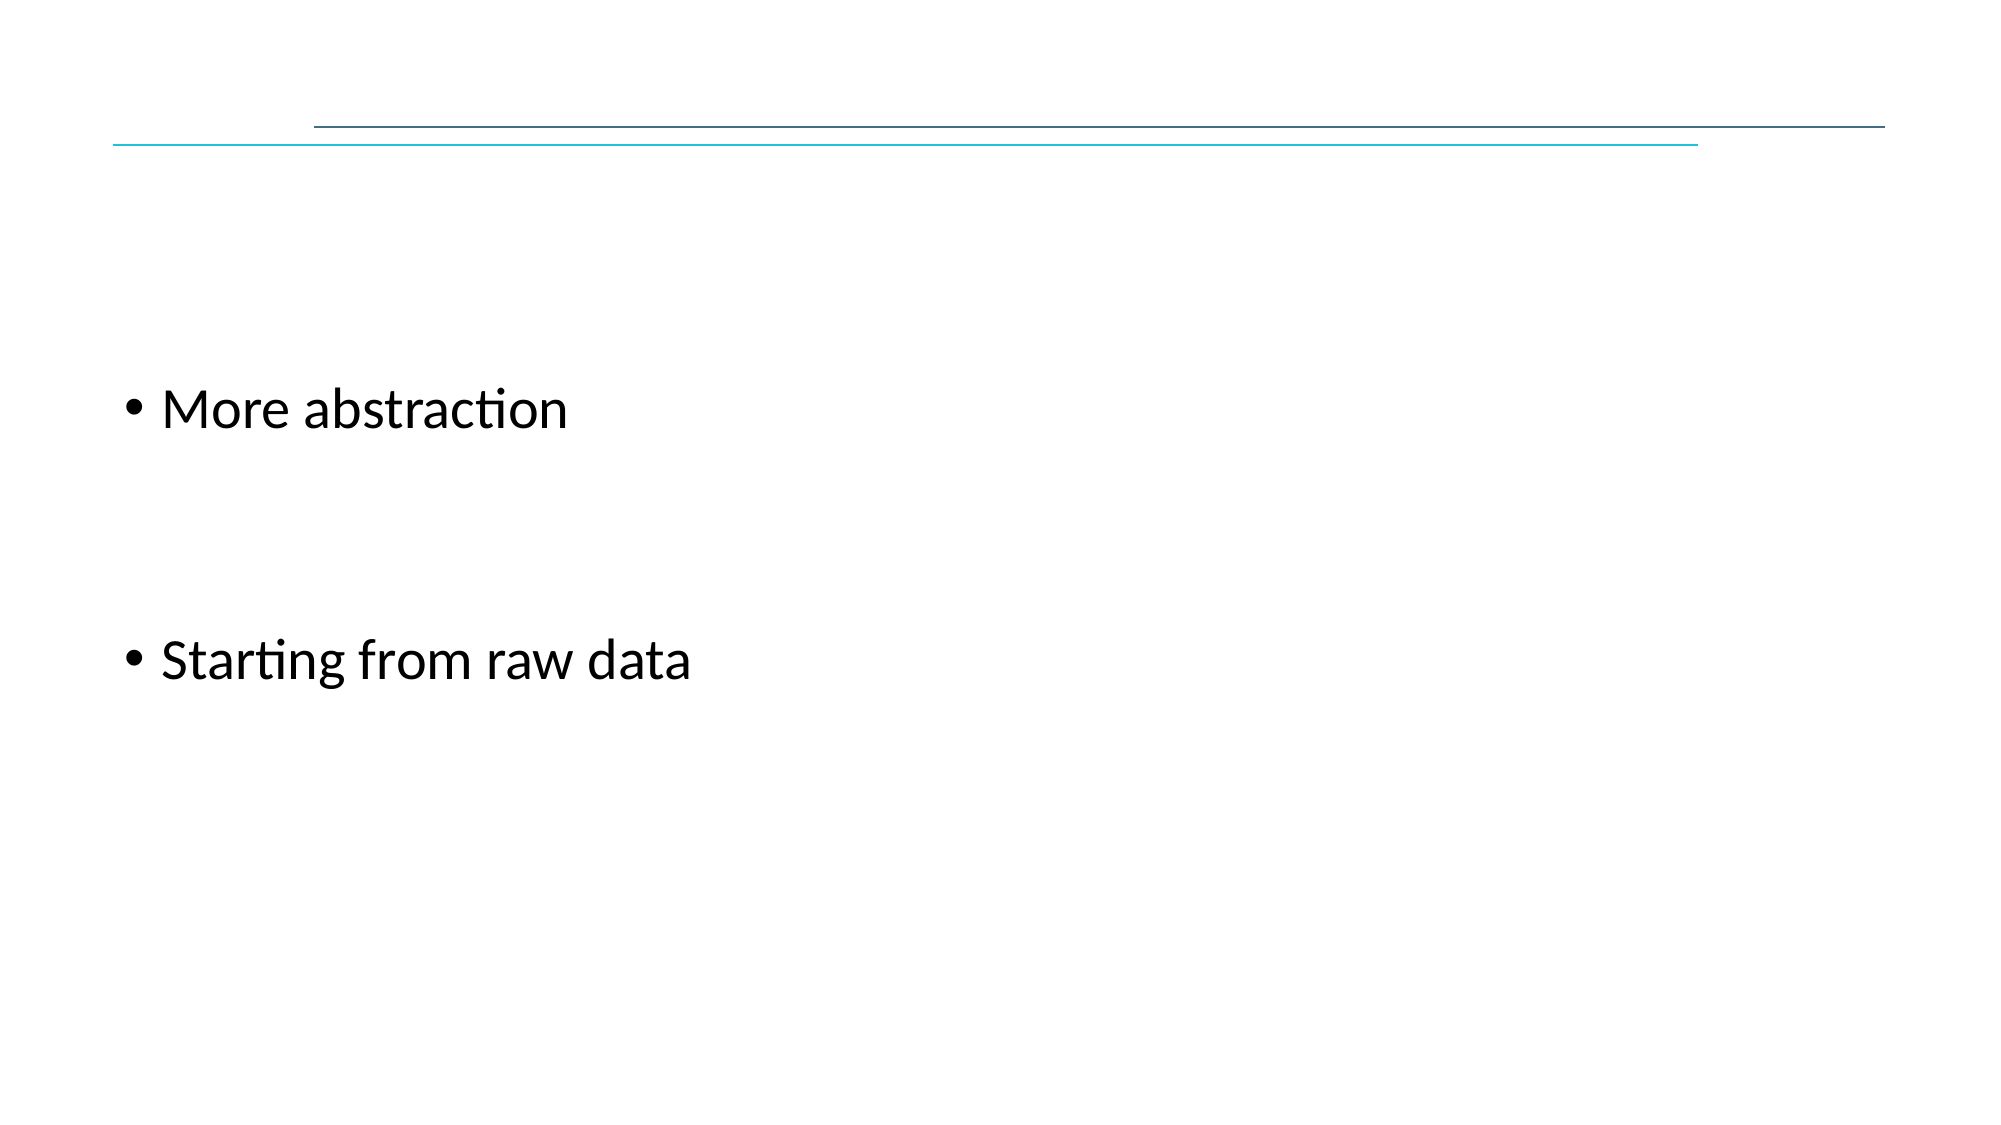

#
More abstraction

Starting from raw data